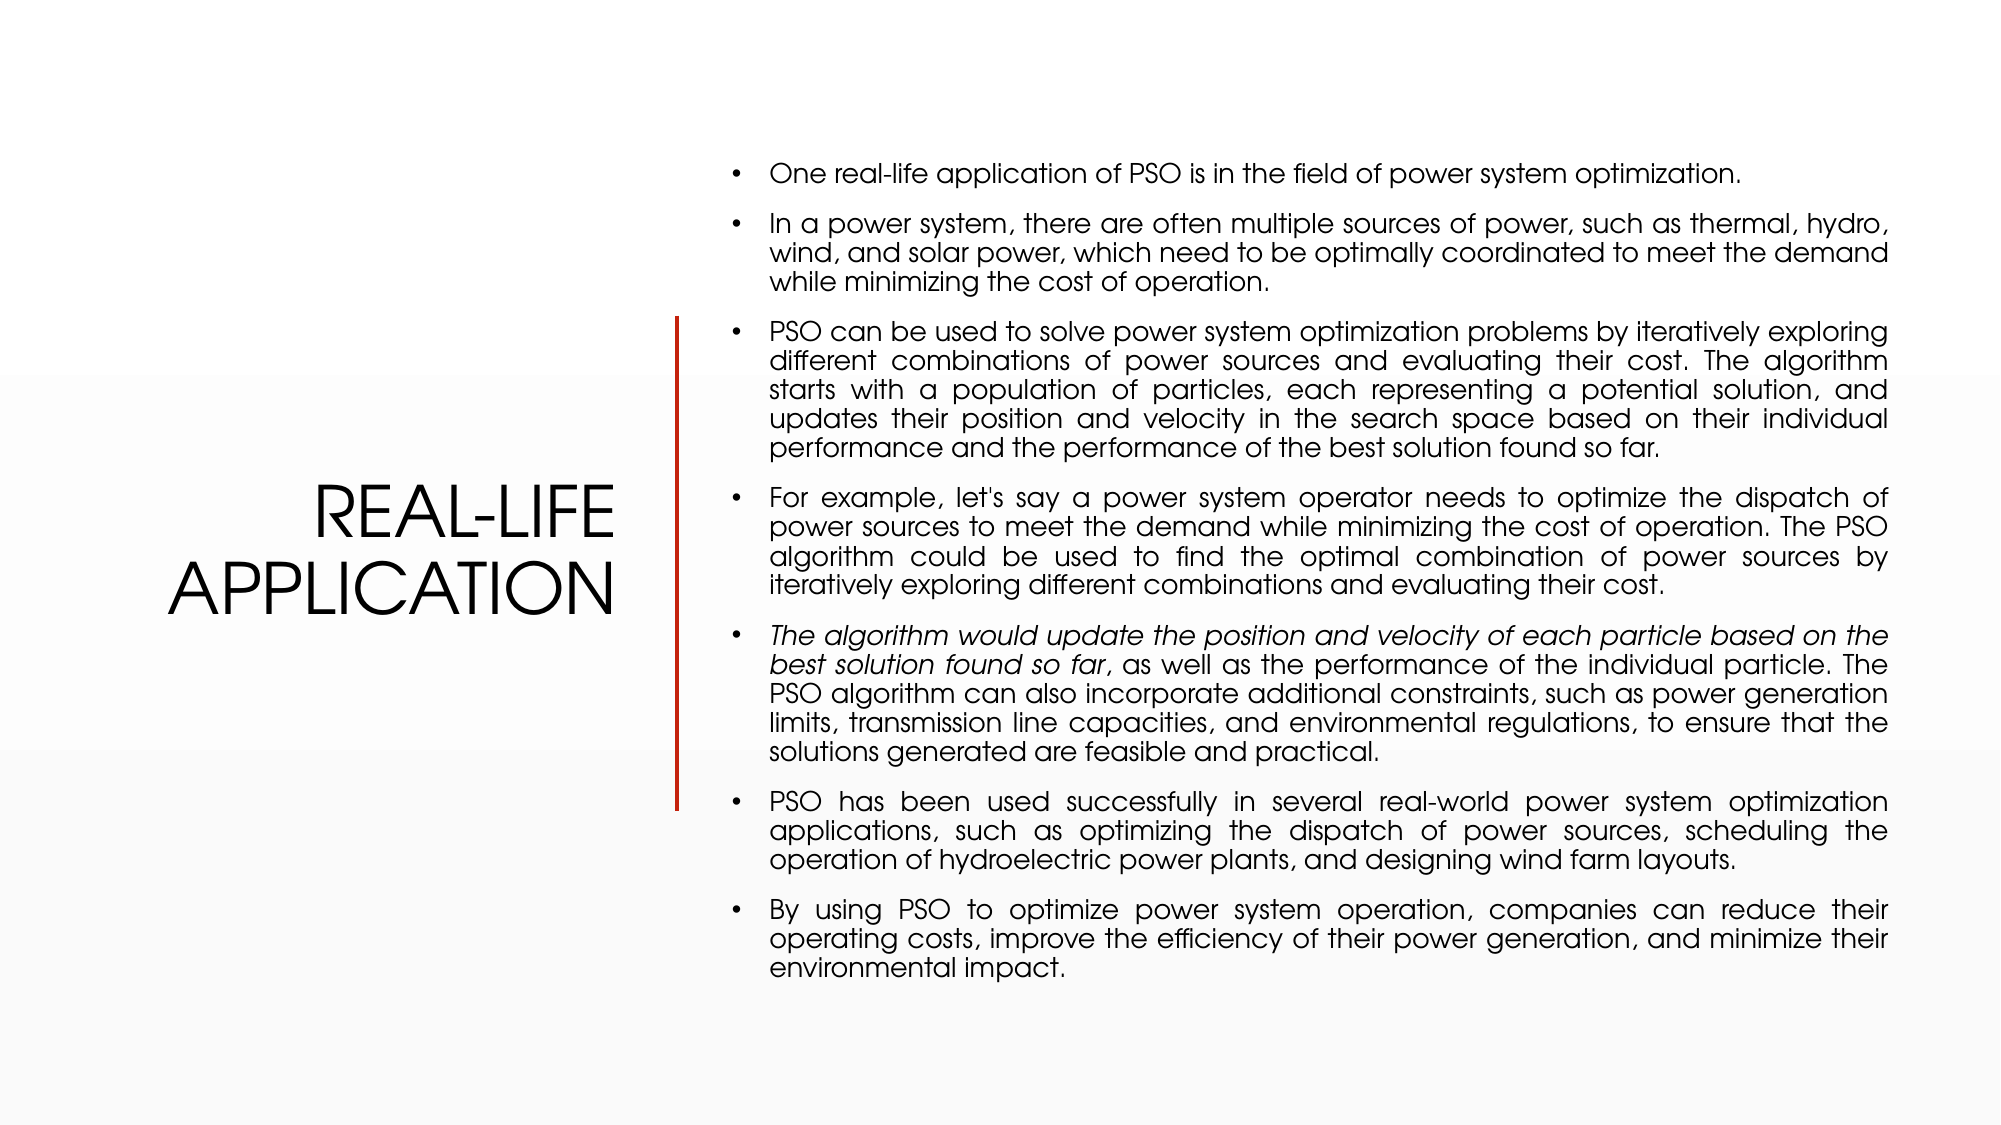

# real-life application
One real-life application of PSO is in the field of power system optimization.
In a power system, there are often multiple sources of power, such as thermal, hydro, wind, and solar power, which need to be optimally coordinated to meet the demand while minimizing the cost of operation.
PSO can be used to solve power system optimization problems by iteratively exploring different combinations of power sources and evaluating their cost. The algorithm starts with a population of particles, each representing a potential solution, and updates their position and velocity in the search space based on their individual performance and the performance of the best solution found so far.
For example, let's say a power system operator needs to optimize the dispatch of power sources to meet the demand while minimizing the cost of operation. The PSO algorithm could be used to find the optimal combination of power sources by iteratively exploring different combinations and evaluating their cost.
The algorithm would update the position and velocity of each particle based on the best solution found so far, as well as the performance of the individual particle. The PSO algorithm can also incorporate additional constraints, such as power generation limits, transmission line capacities, and environmental regulations, to ensure that the solutions generated are feasible and practical.
PSO has been used successfully in several real-world power system optimization applications, such as optimizing the dispatch of power sources, scheduling the operation of hydroelectric power plants, and designing wind farm layouts.
By using PSO to optimize power system operation, companies can reduce their operating costs, improve the efficiency of their power generation, and minimize their environmental impact.